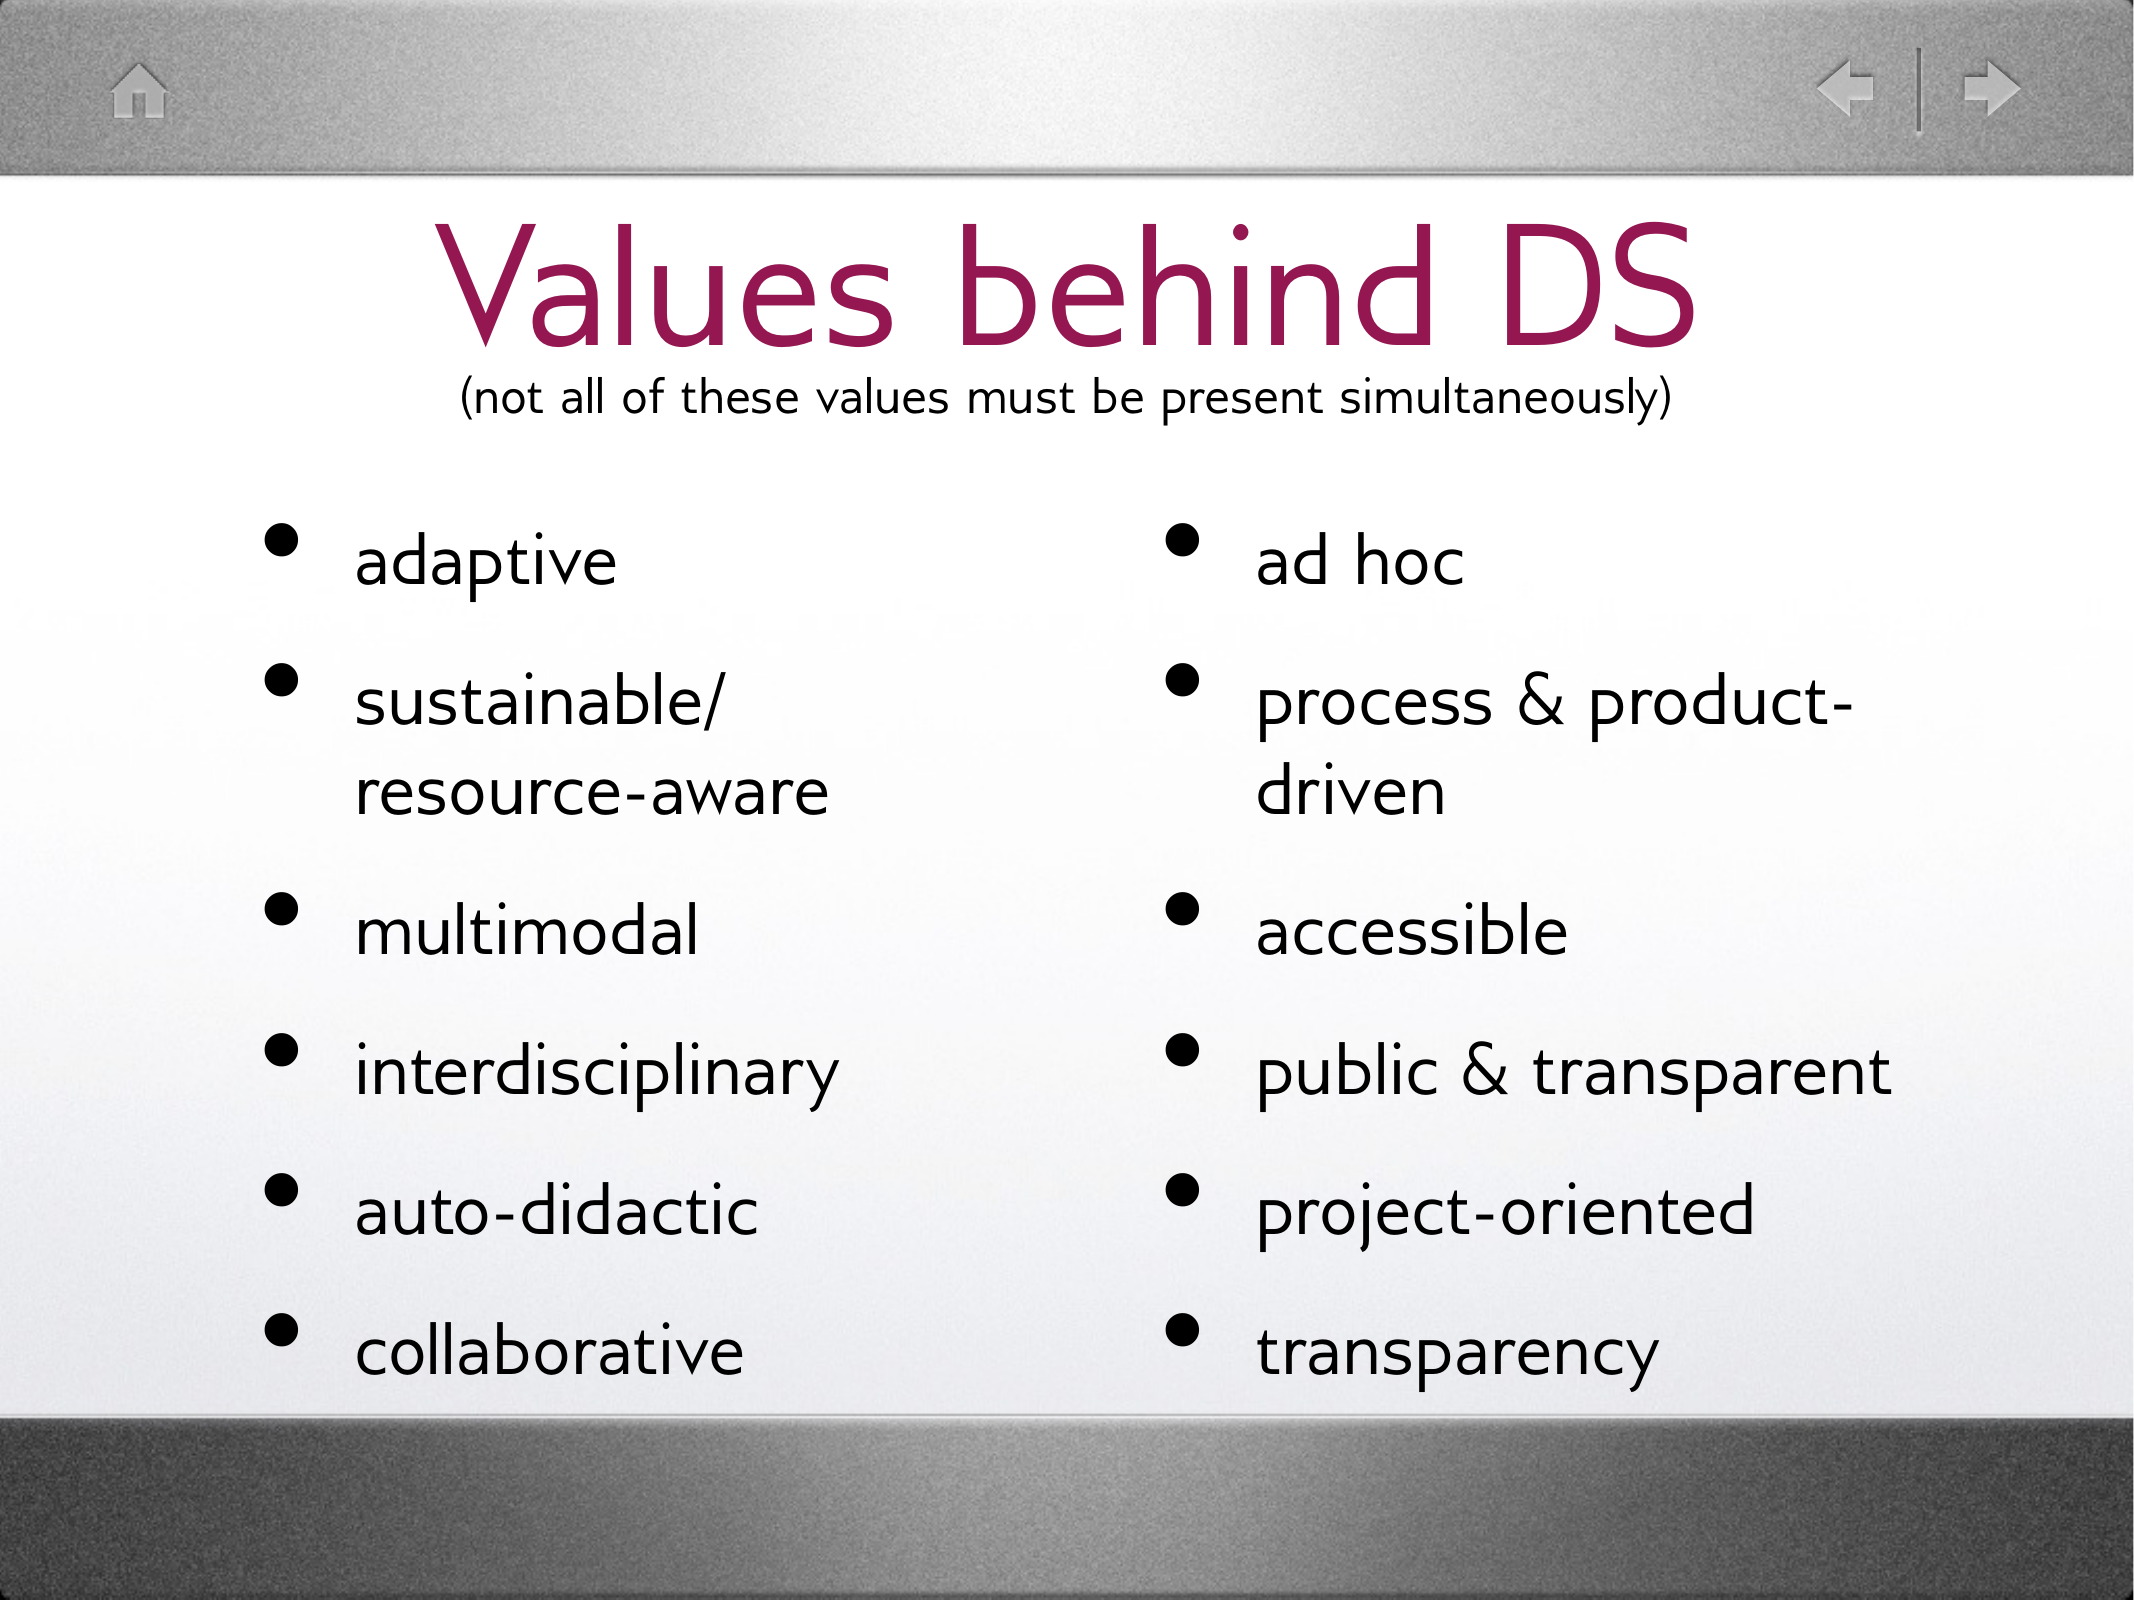

# Values behind DS
(not all of these values must be present simultaneously)
adaptive
sustainable/resource-aware
multimodal
interdisciplinary
auto-didactic
collaborative
ad hoc
process & product-driven
accessible
public & transparent
project-oriented
transparency